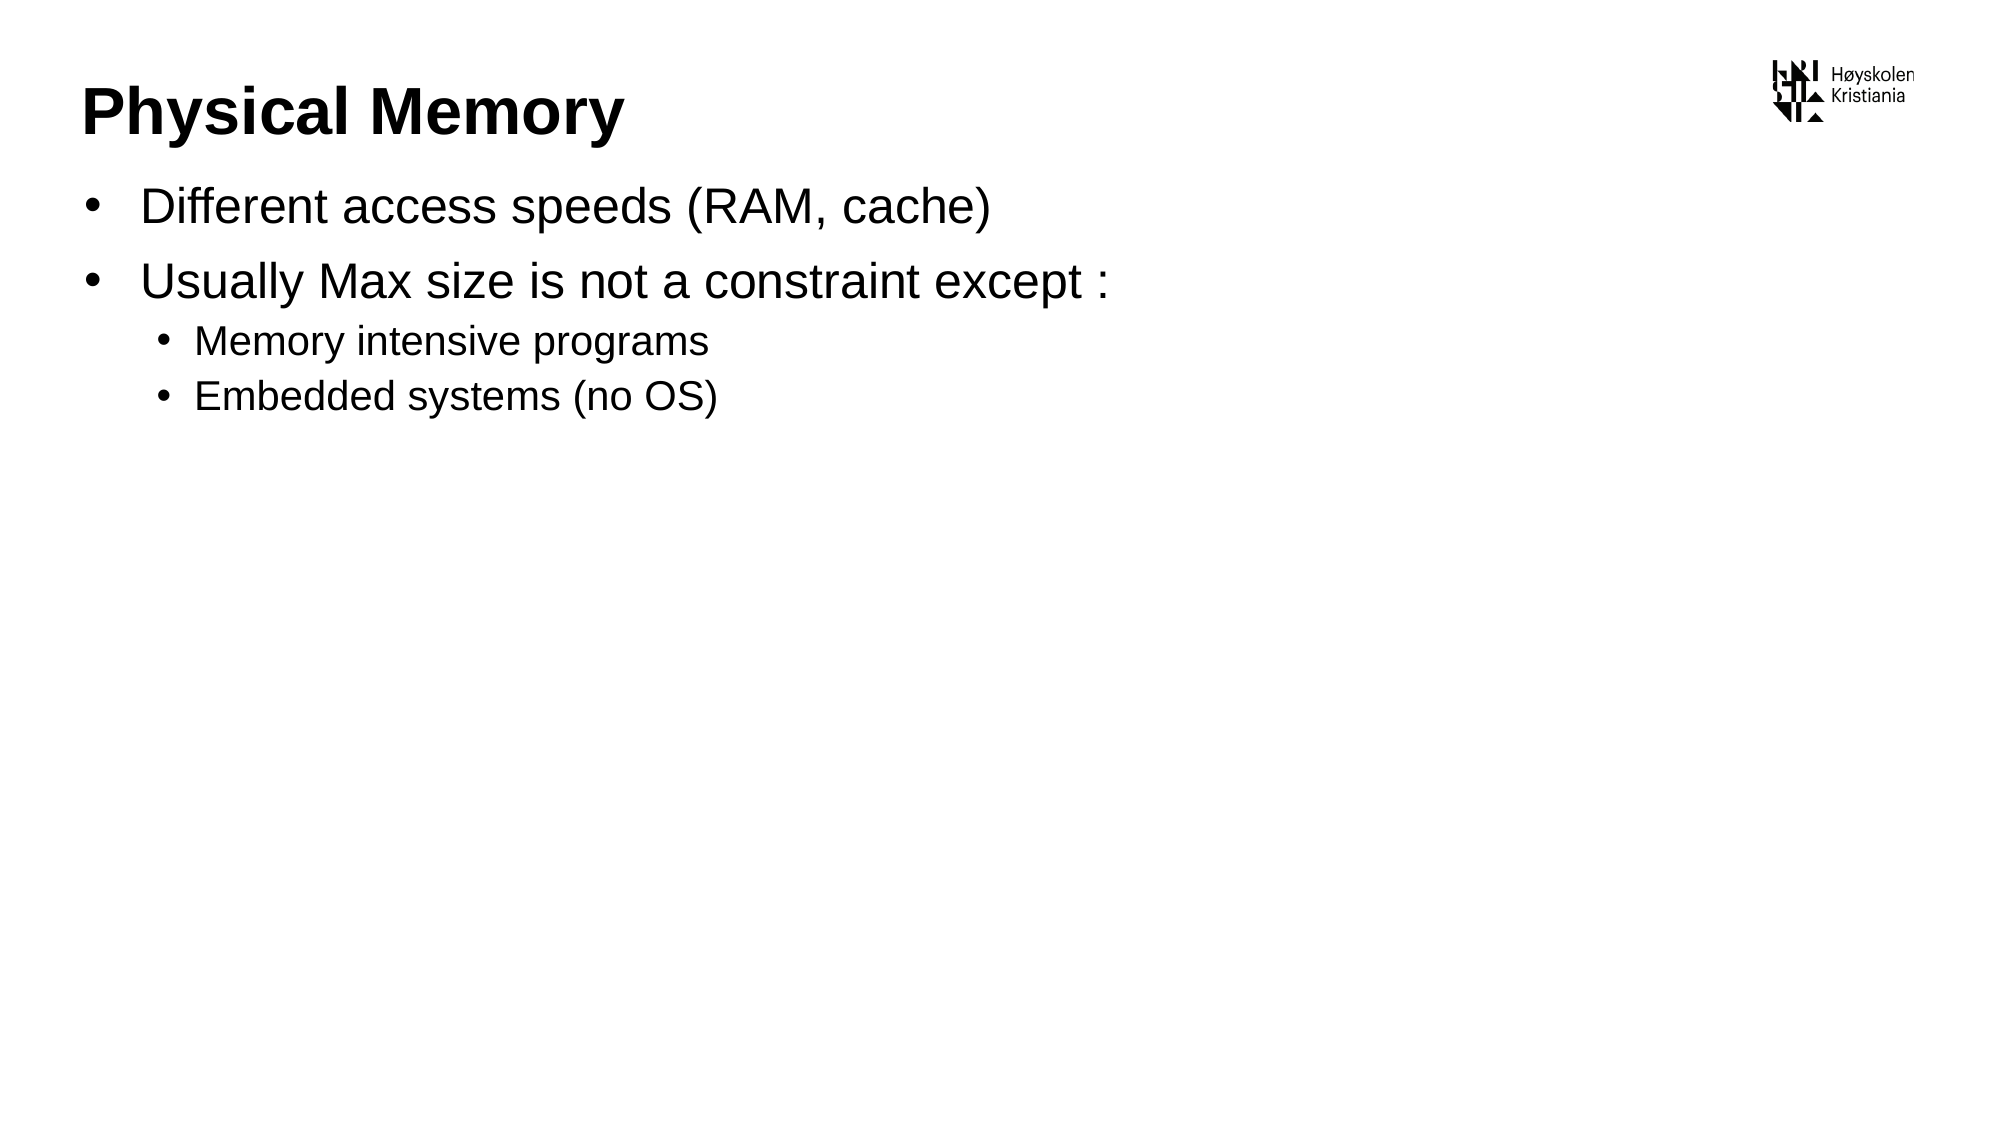

# Physical Memory
Different access speeds (RAM, cache)
Usually Max size is not a constraint except :
Memory intensive programs
Embedded systems (no OS)